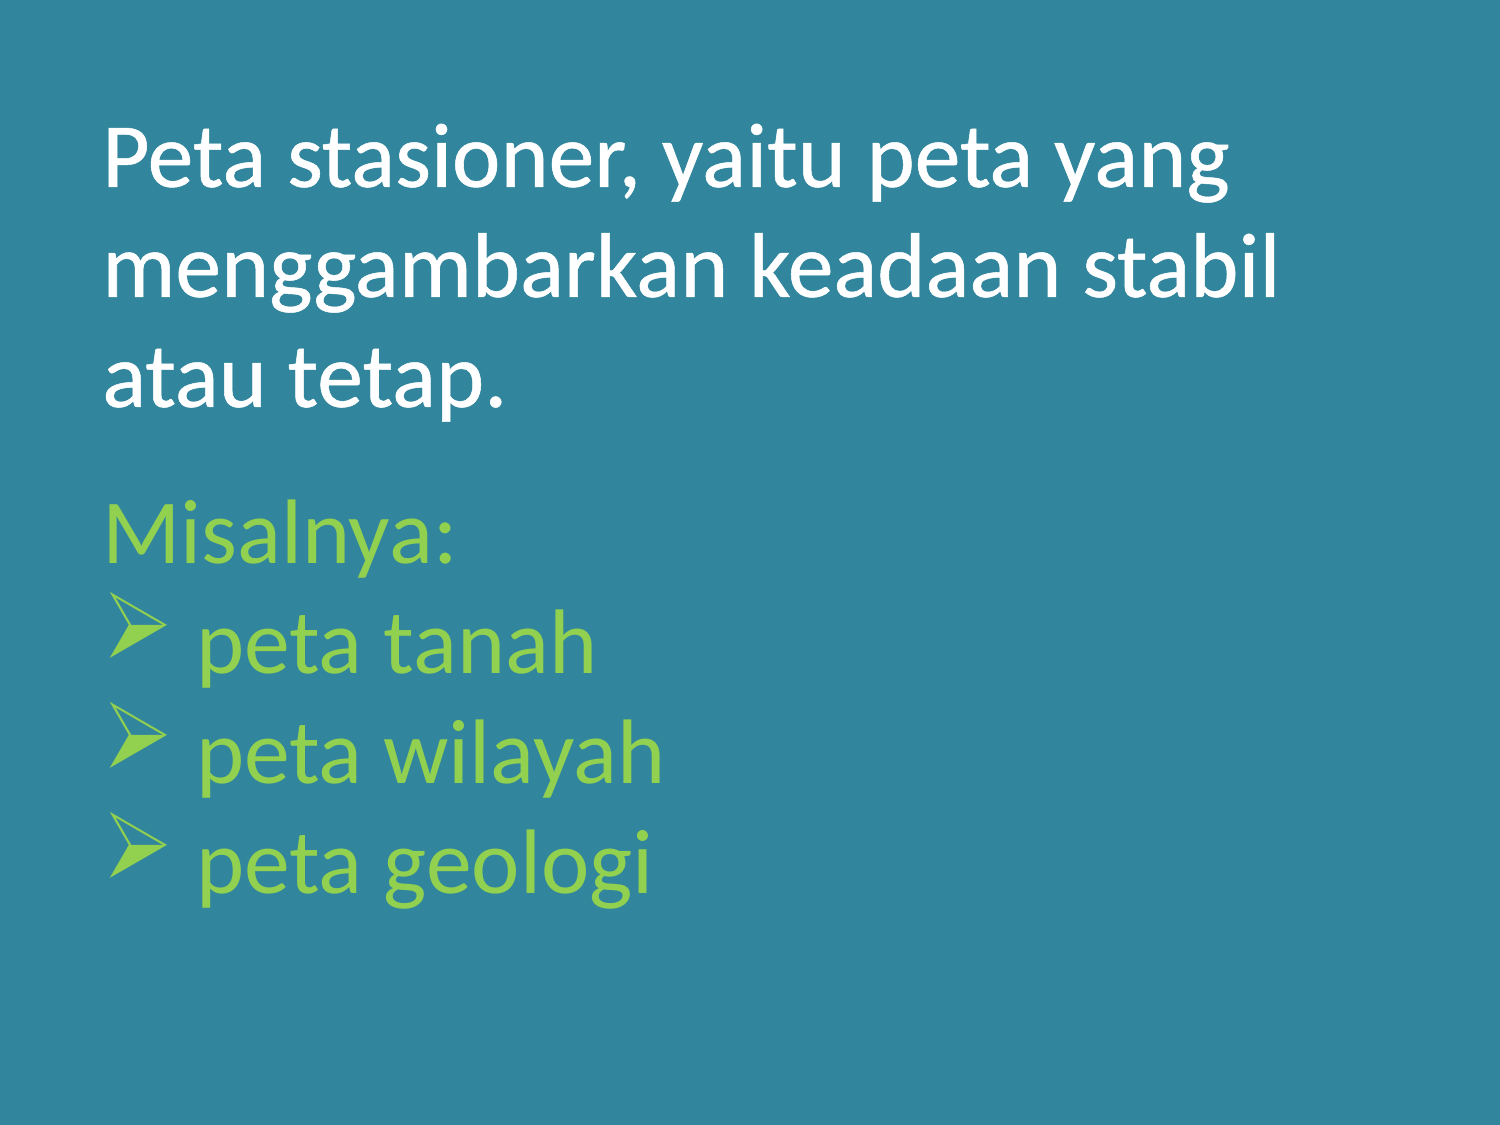

Peta stasioner, yaitu peta yang menggambarkan keadaan stabil atau tetap.
Misalnya:
peta tanah
peta wilayah
peta geologi